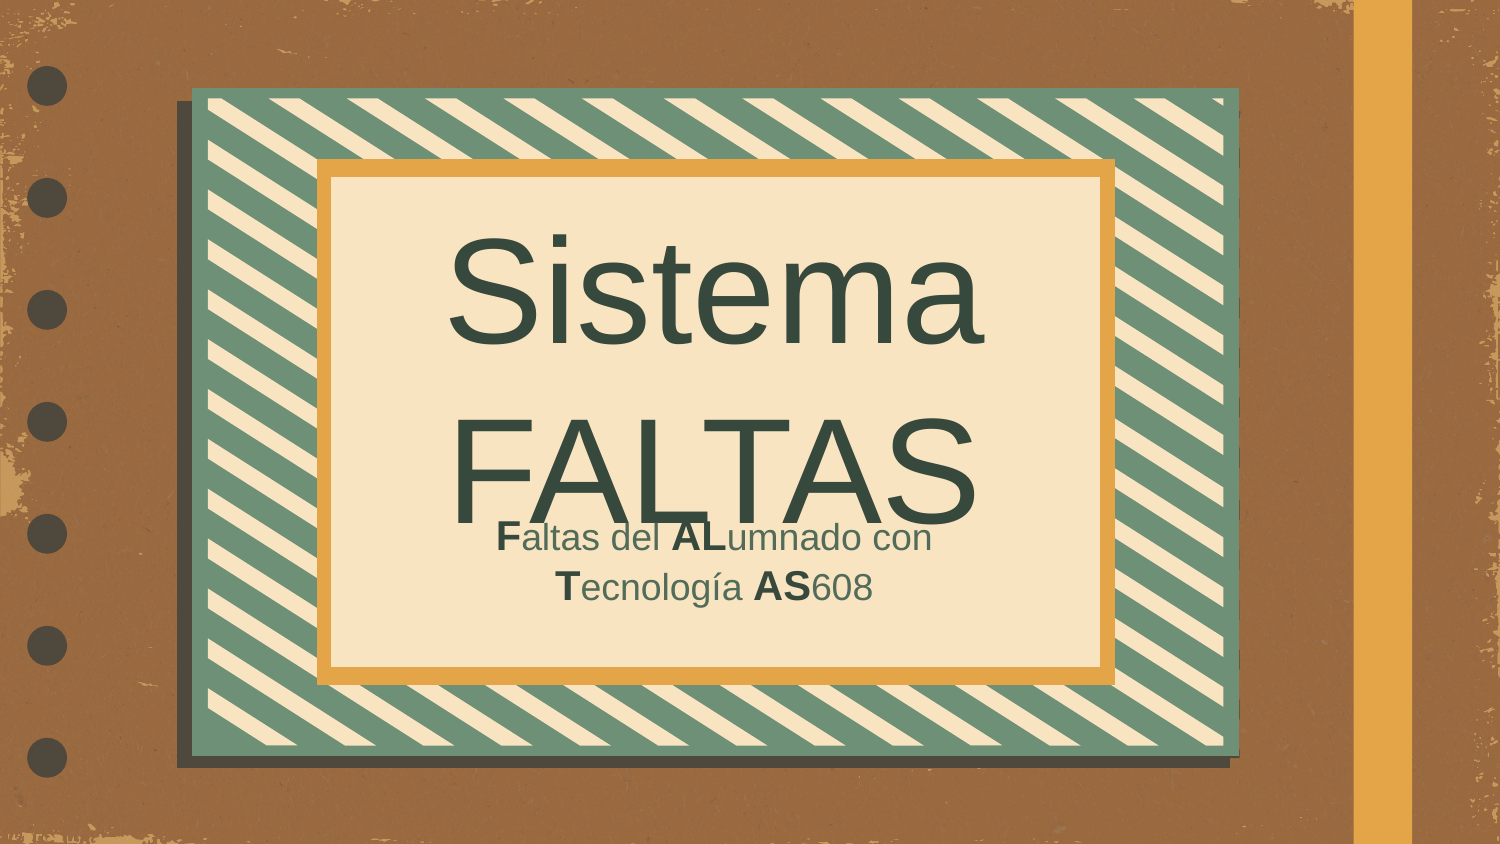

# Sistema FALTAS
Faltas del ALumnado con
Tecnología AS608